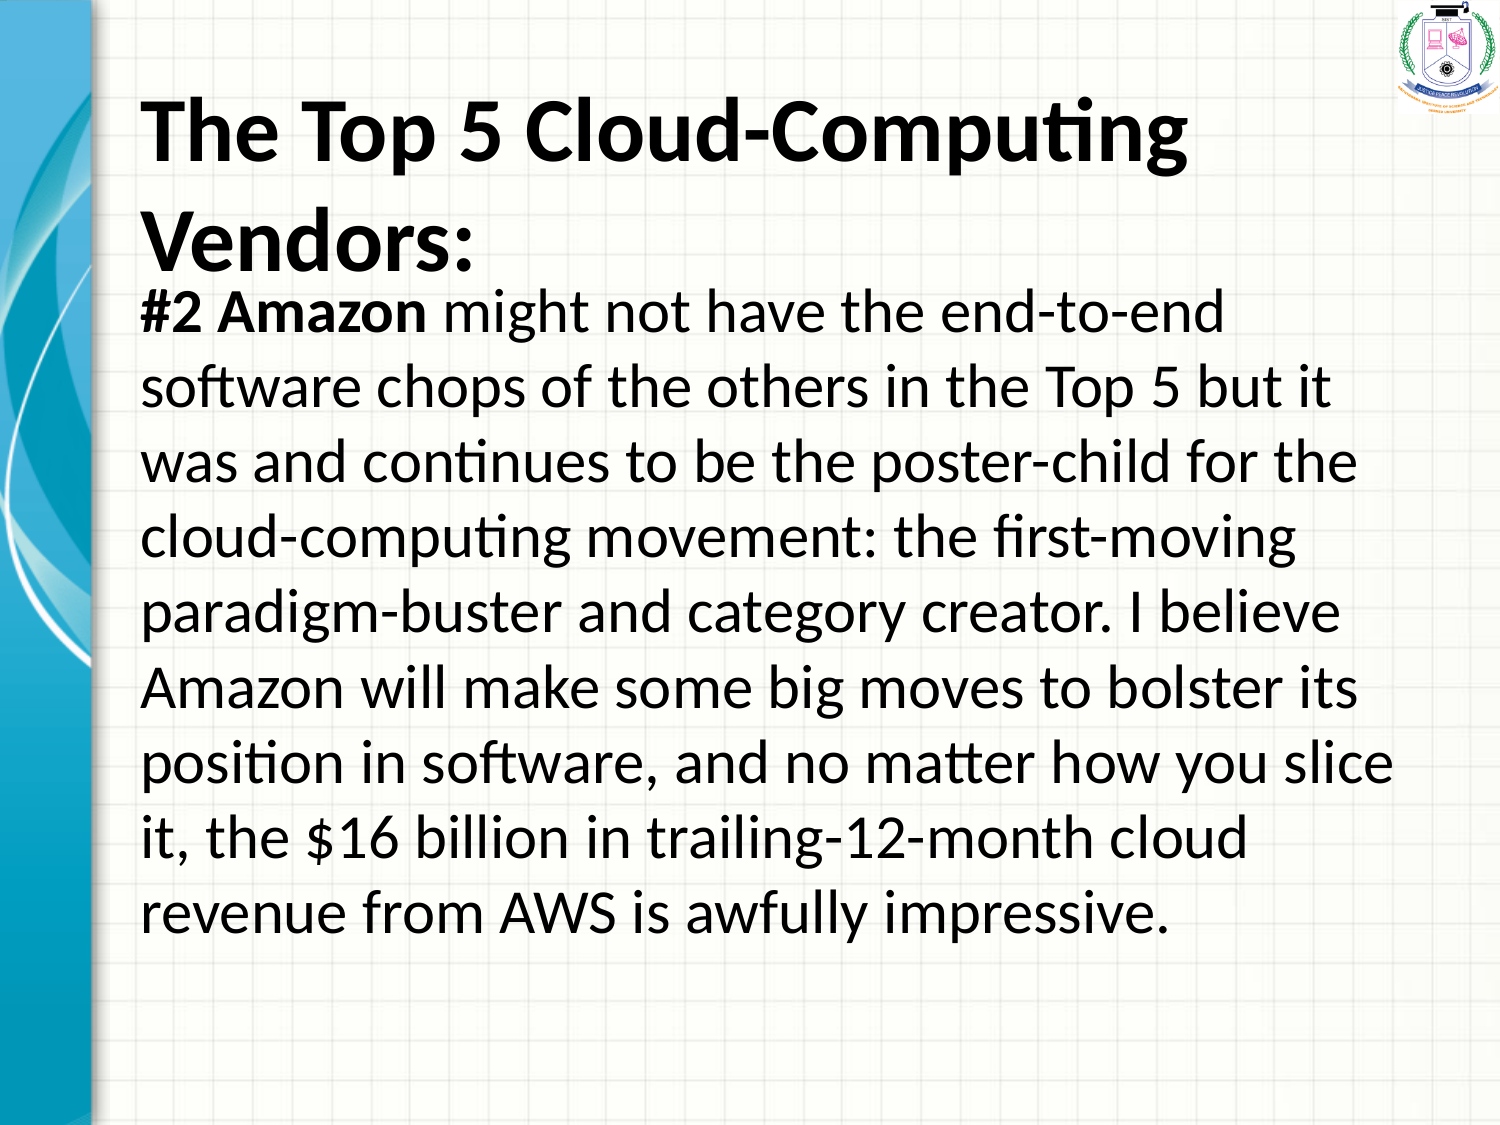

# The Top 5 Cloud-Computing Vendors:
#2 Amazon might not have the end-to-end software chops of the others in the Top 5 but it was and continues to be the poster-child for the cloud-computing movement: the first-moving paradigm-buster and category creator. I believe Amazon will make some big moves to bolster its position in software, and no matter how you slice it, the $16 billion in trailing-12-month cloud revenue from AWS is awfully impressive.